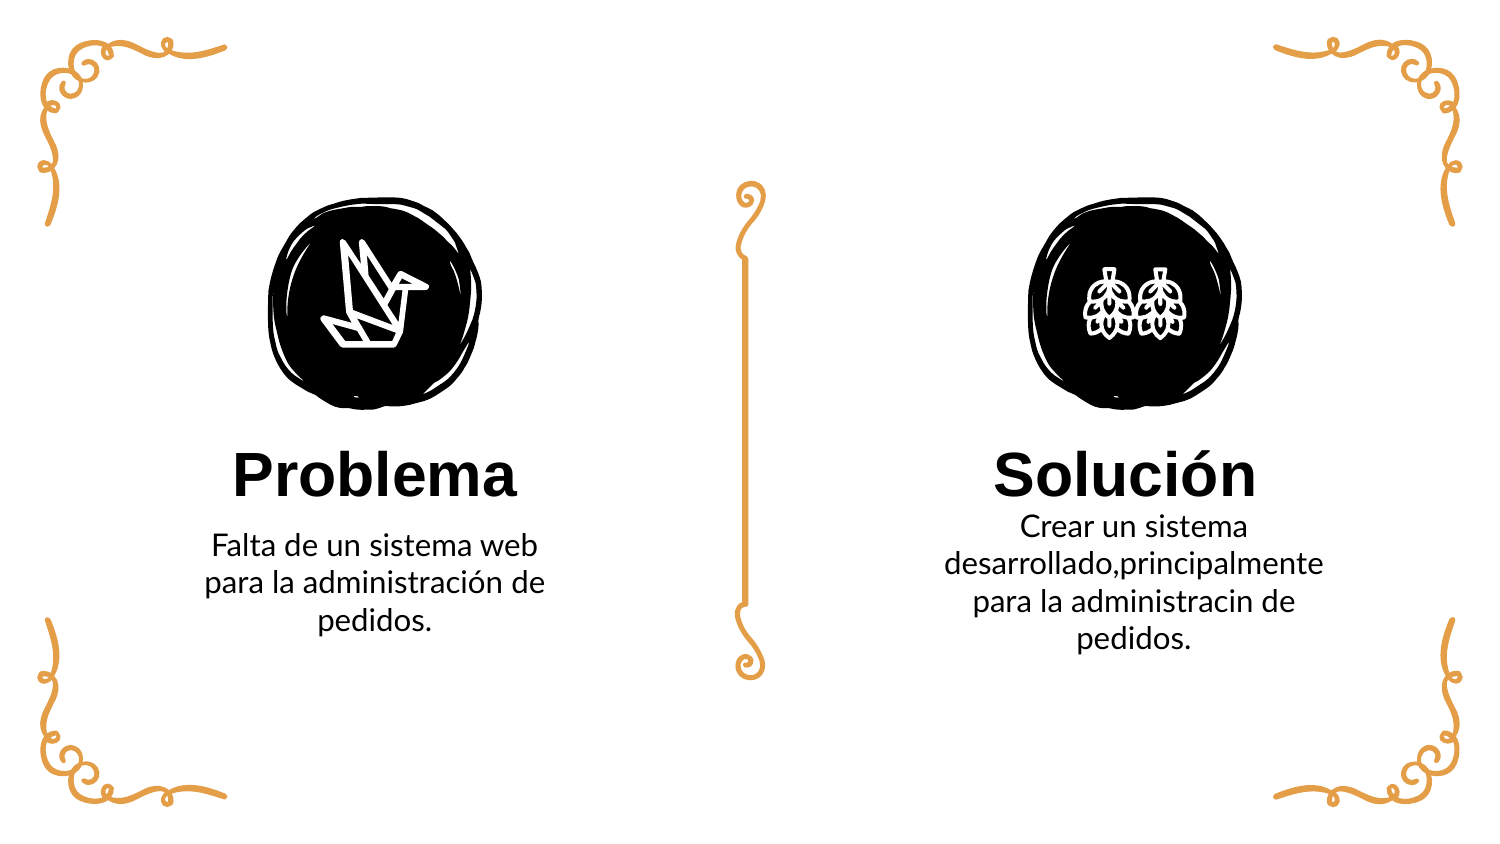

# Problema
Solución
Falta de un sistema web para la administración de pedidos.
Crear un sistema desarrollado,principalmente para la administracin de pedidos.